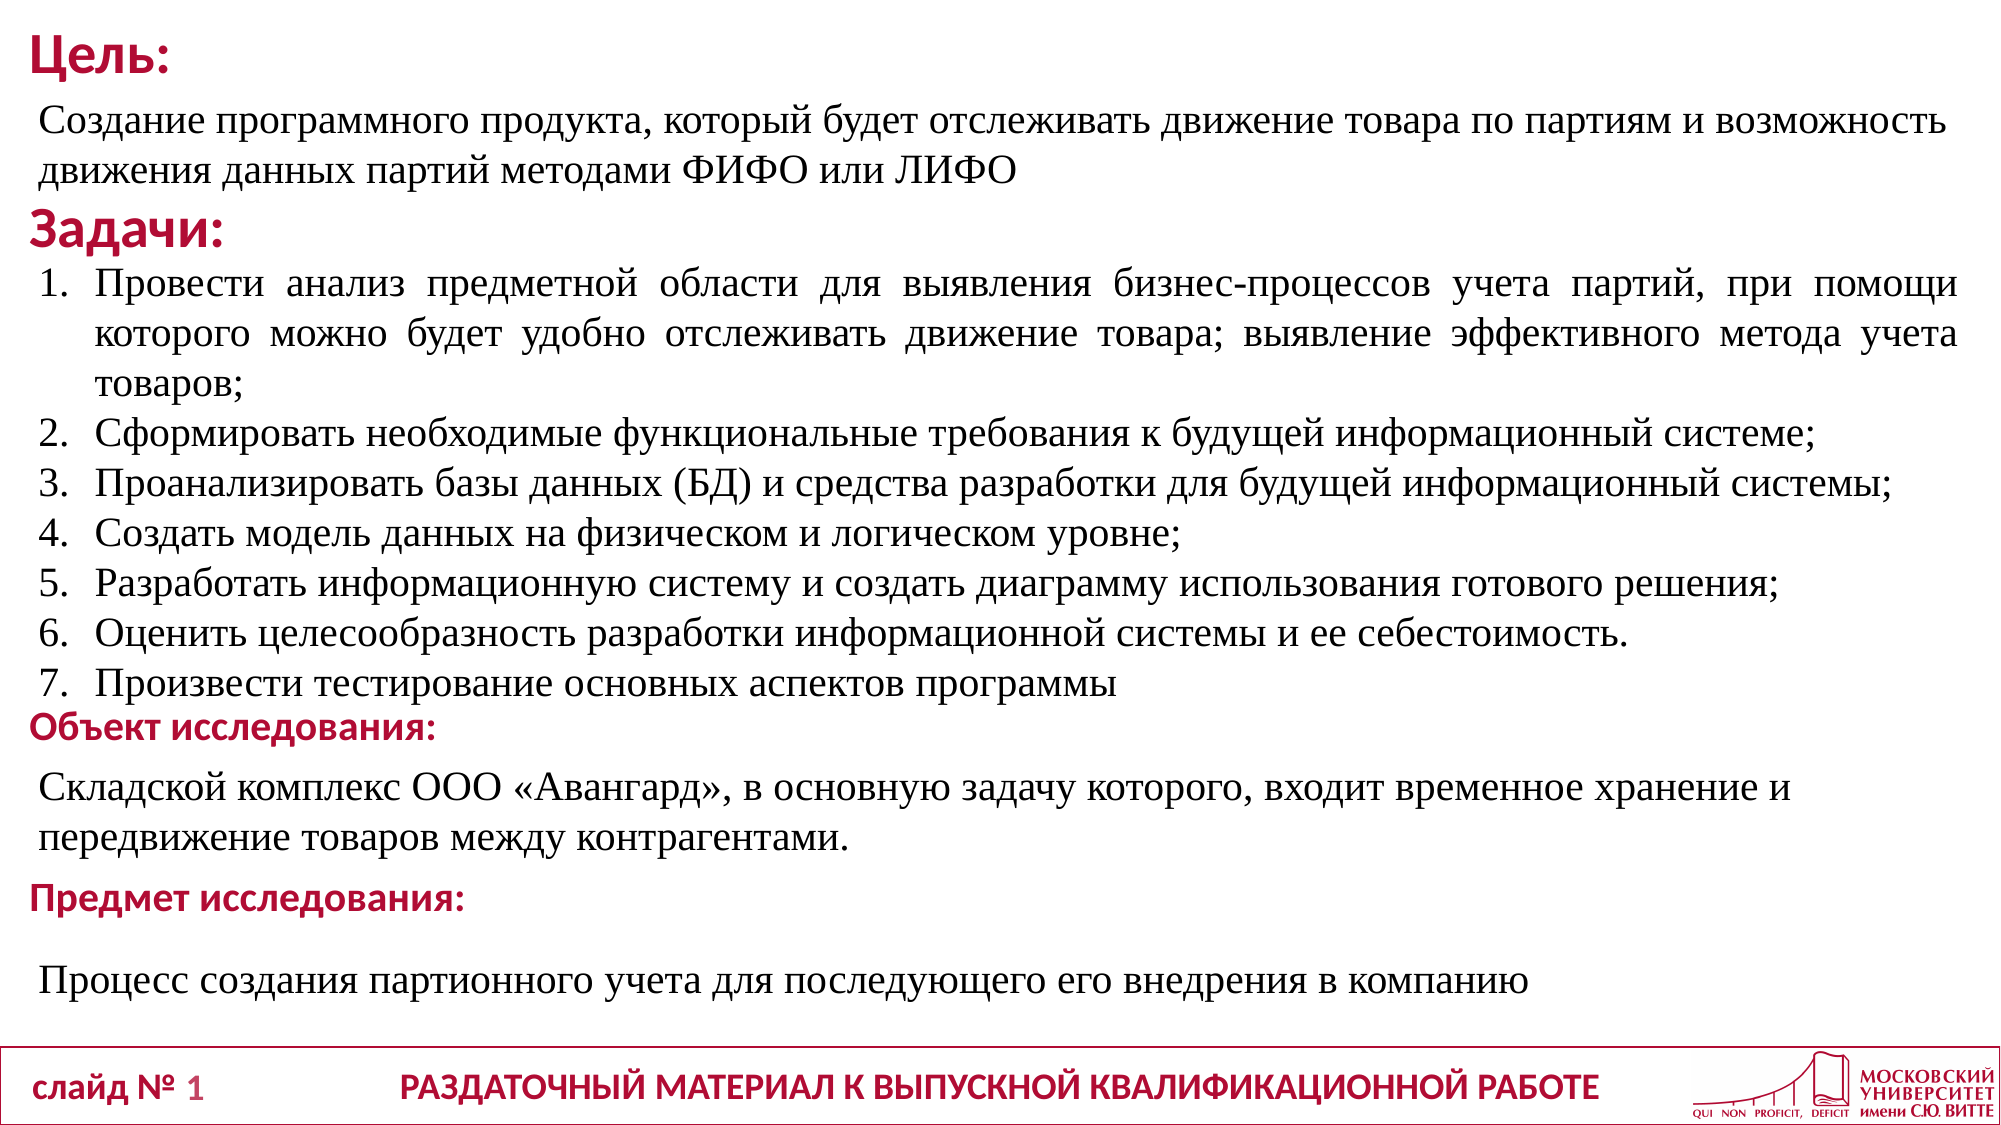

Создание программного продукта, который будет отслеживать движение товара по партиям и возможность движения данных партий методами ФИФО или ЛИФО
Провести анализ предметной области для выявления бизнес-процессов учета партий, при помощи которого можно будет удобно отслеживать движение товара; выявление эффективного метода учета товаров;
Сформировать необходимые функциональные требования к будущей информационный системе;
Проанализировать базы данных (БД) и средства разработки для будущей информационный системы;
Создать модель данных на физическом и логическом уровне;
Разработать информационную систему и создать диаграмму использования готового решения;
Оценить целесообразность разработки информационной системы и ее себестоимость.
Произвести тестирование основных аспектов программы

Складской комплекс ООО «Авангард», в основную задачу которого, входит временное хранение и передвижение товаров между контрагентами.
Процесс создания партионного учета для последующего его внедрения в компанию
1